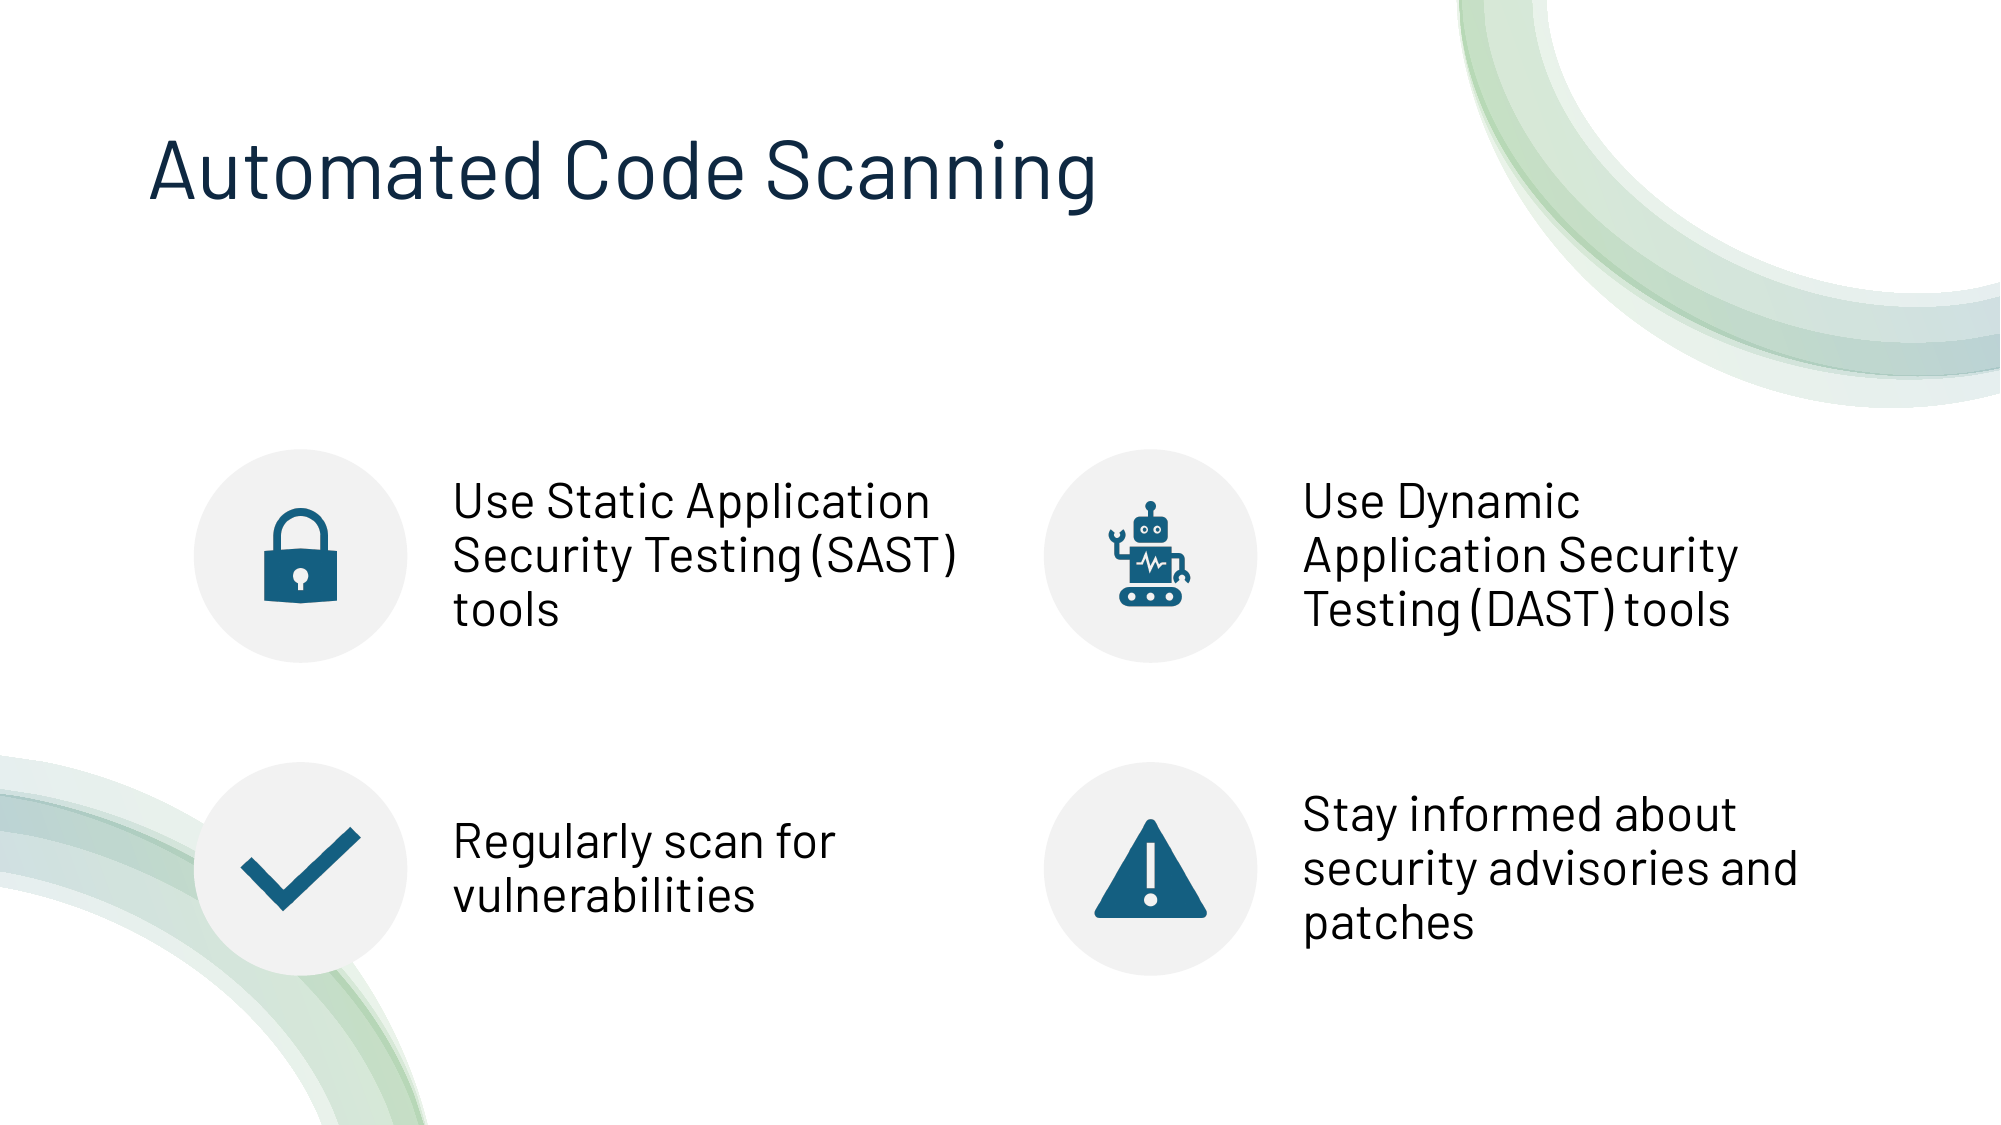

# Automated Code Scanning
Use Static Application Security Testing (SAST) tools
Use Dynamic Application Security Testing (DAST) tools
Regularly scan for vulnerabilities
Stay informed about security advisories and patches